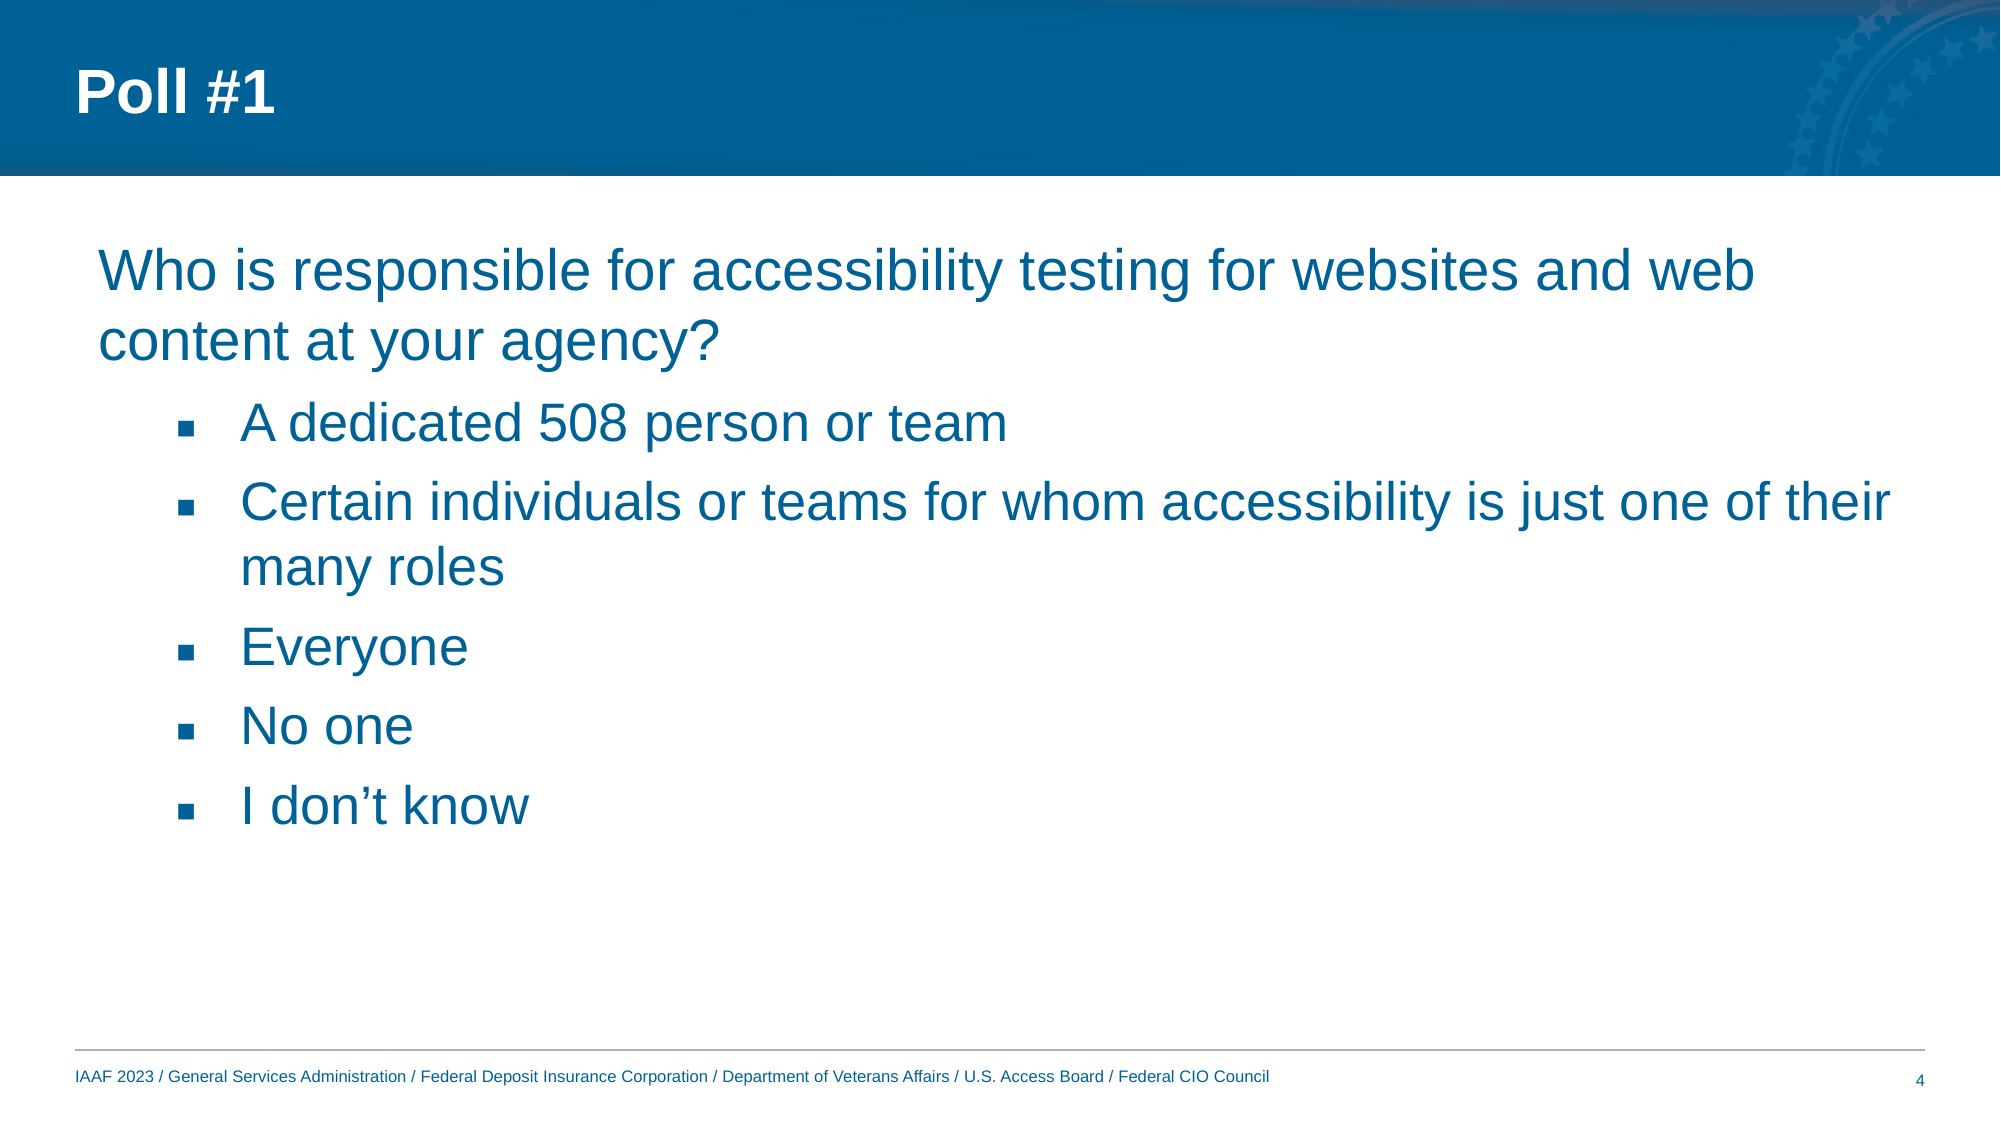

# Poll #1
Who is responsible for accessibility testing for websites and web content at your agency?
A dedicated 508 person or team
Certain individuals or teams for whom accessibility is just one of their many roles
Everyone
No one
I don’t know
4